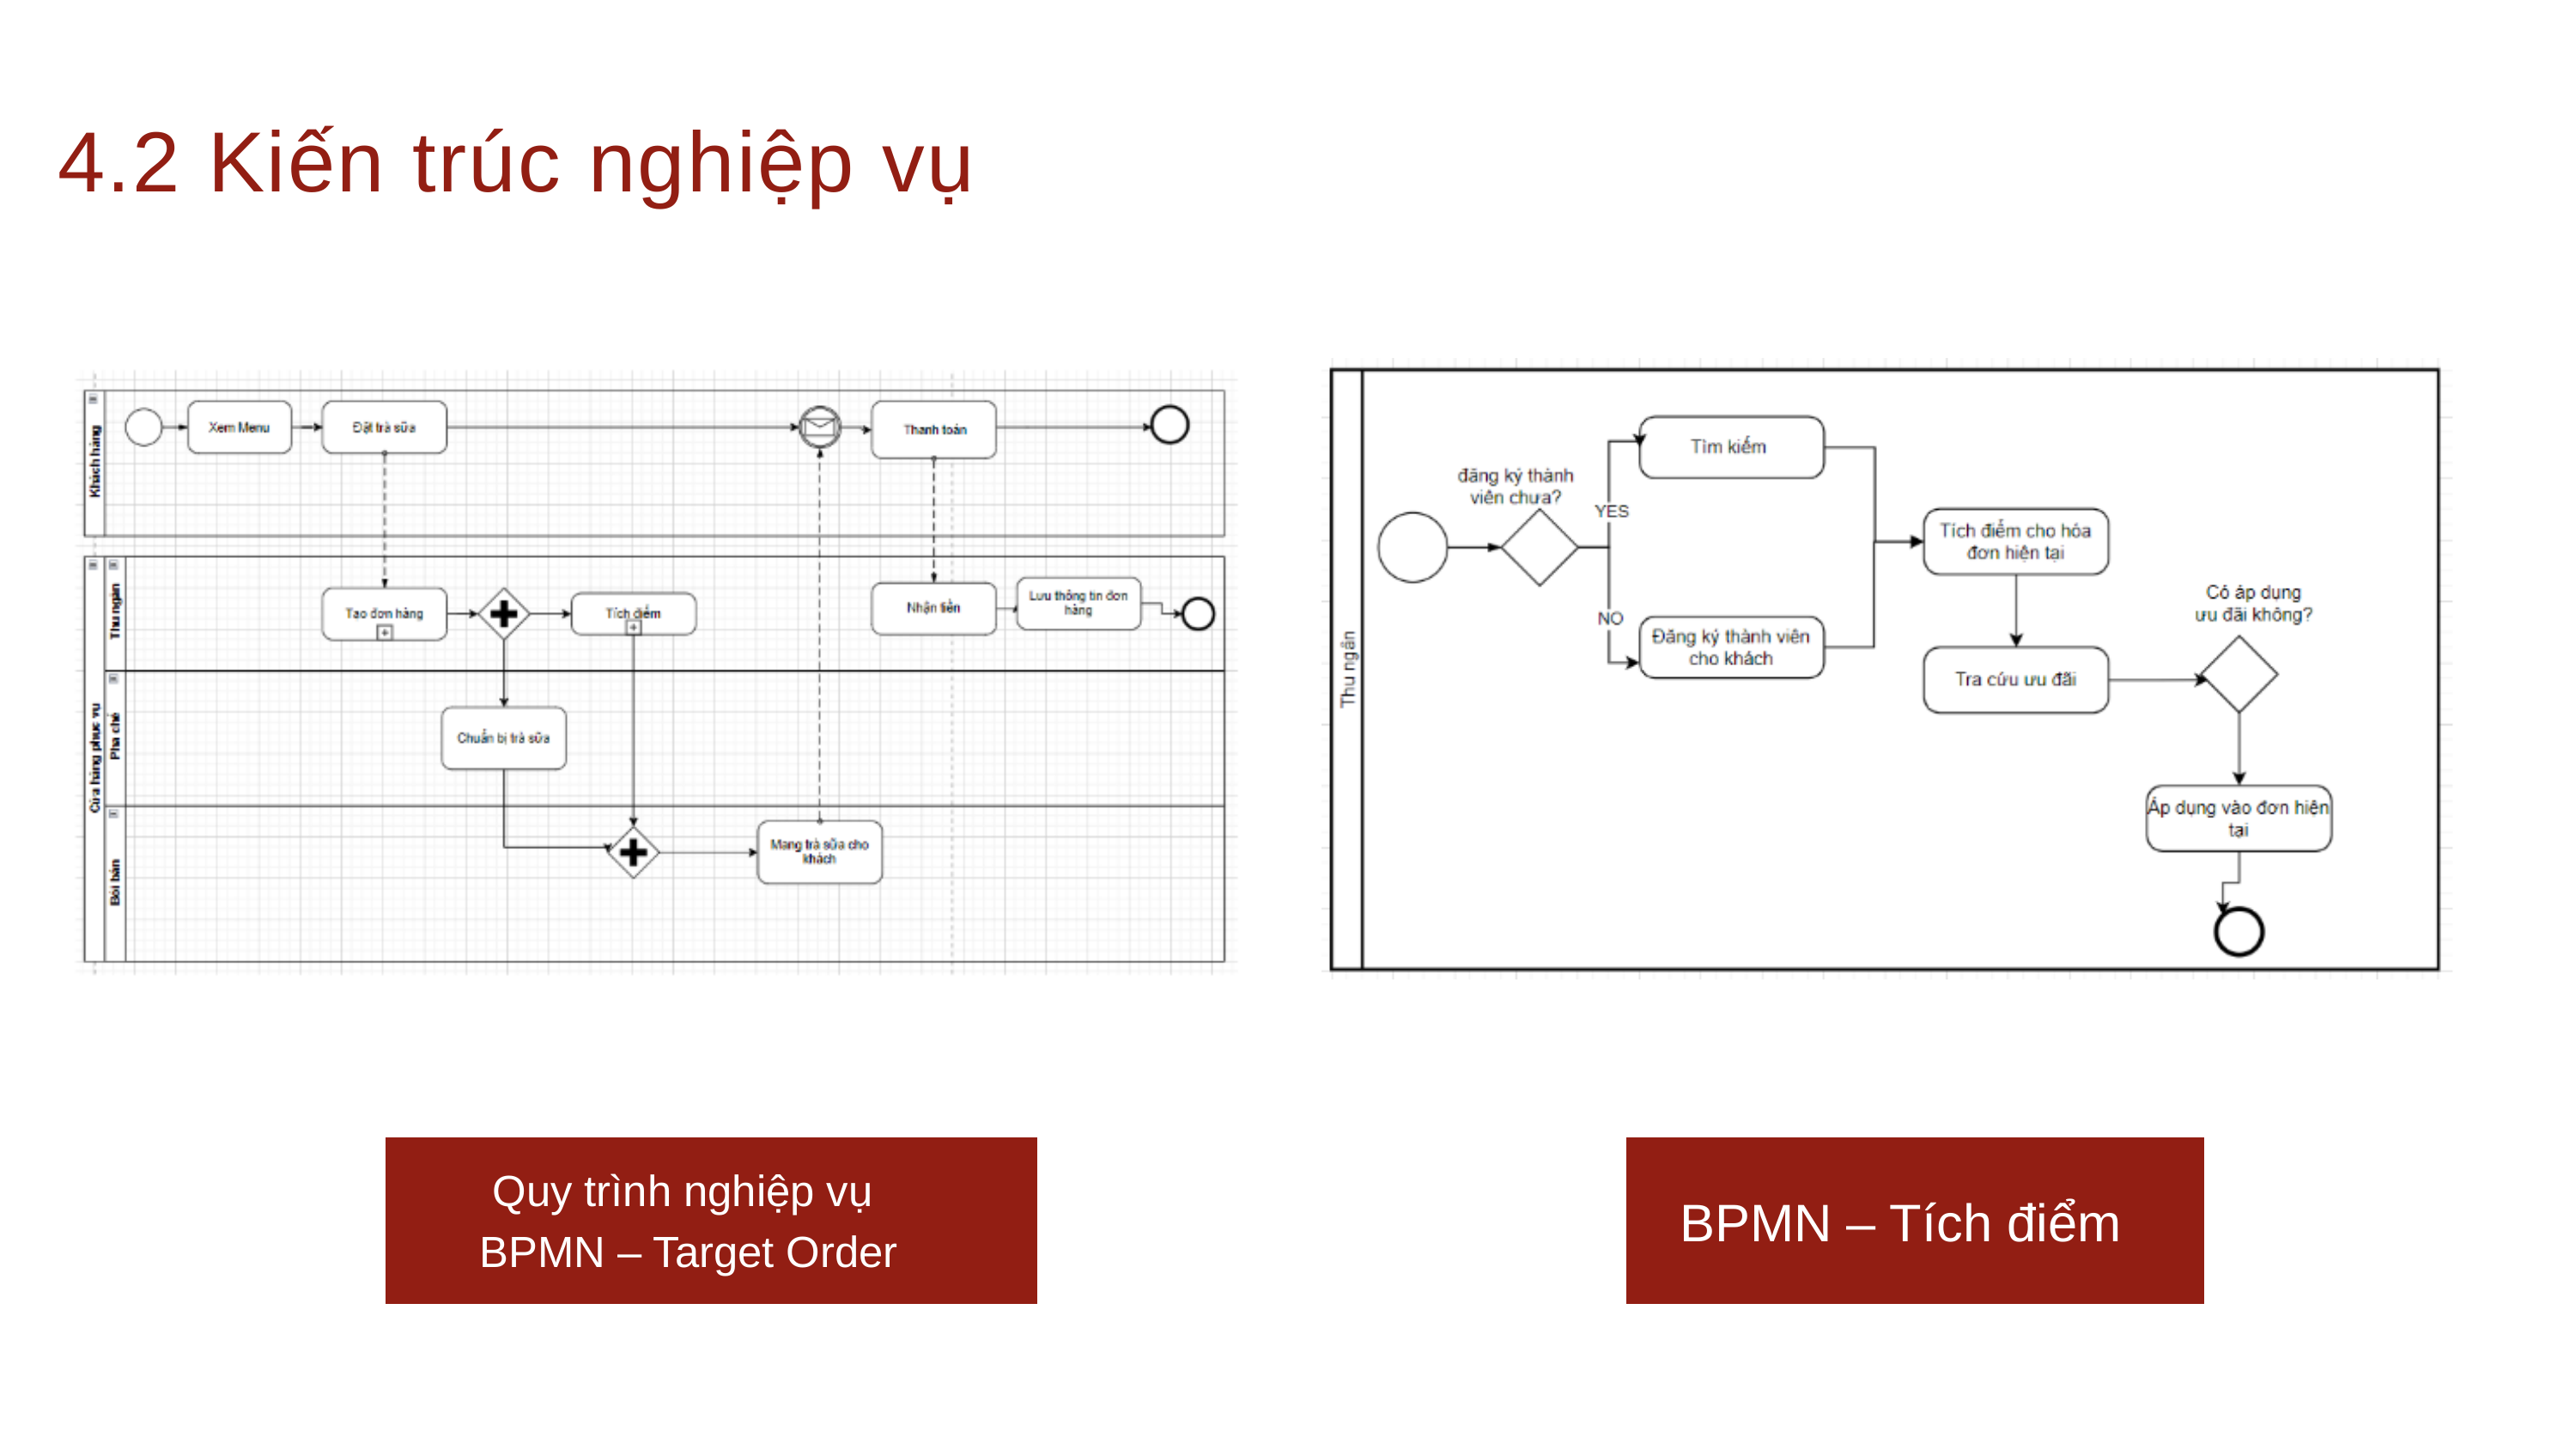

4.2 Kiến trúc nghiệp vụ

Quy trình nghiệp vụ
BPMN – Target Order

BPMN – Tích điểm